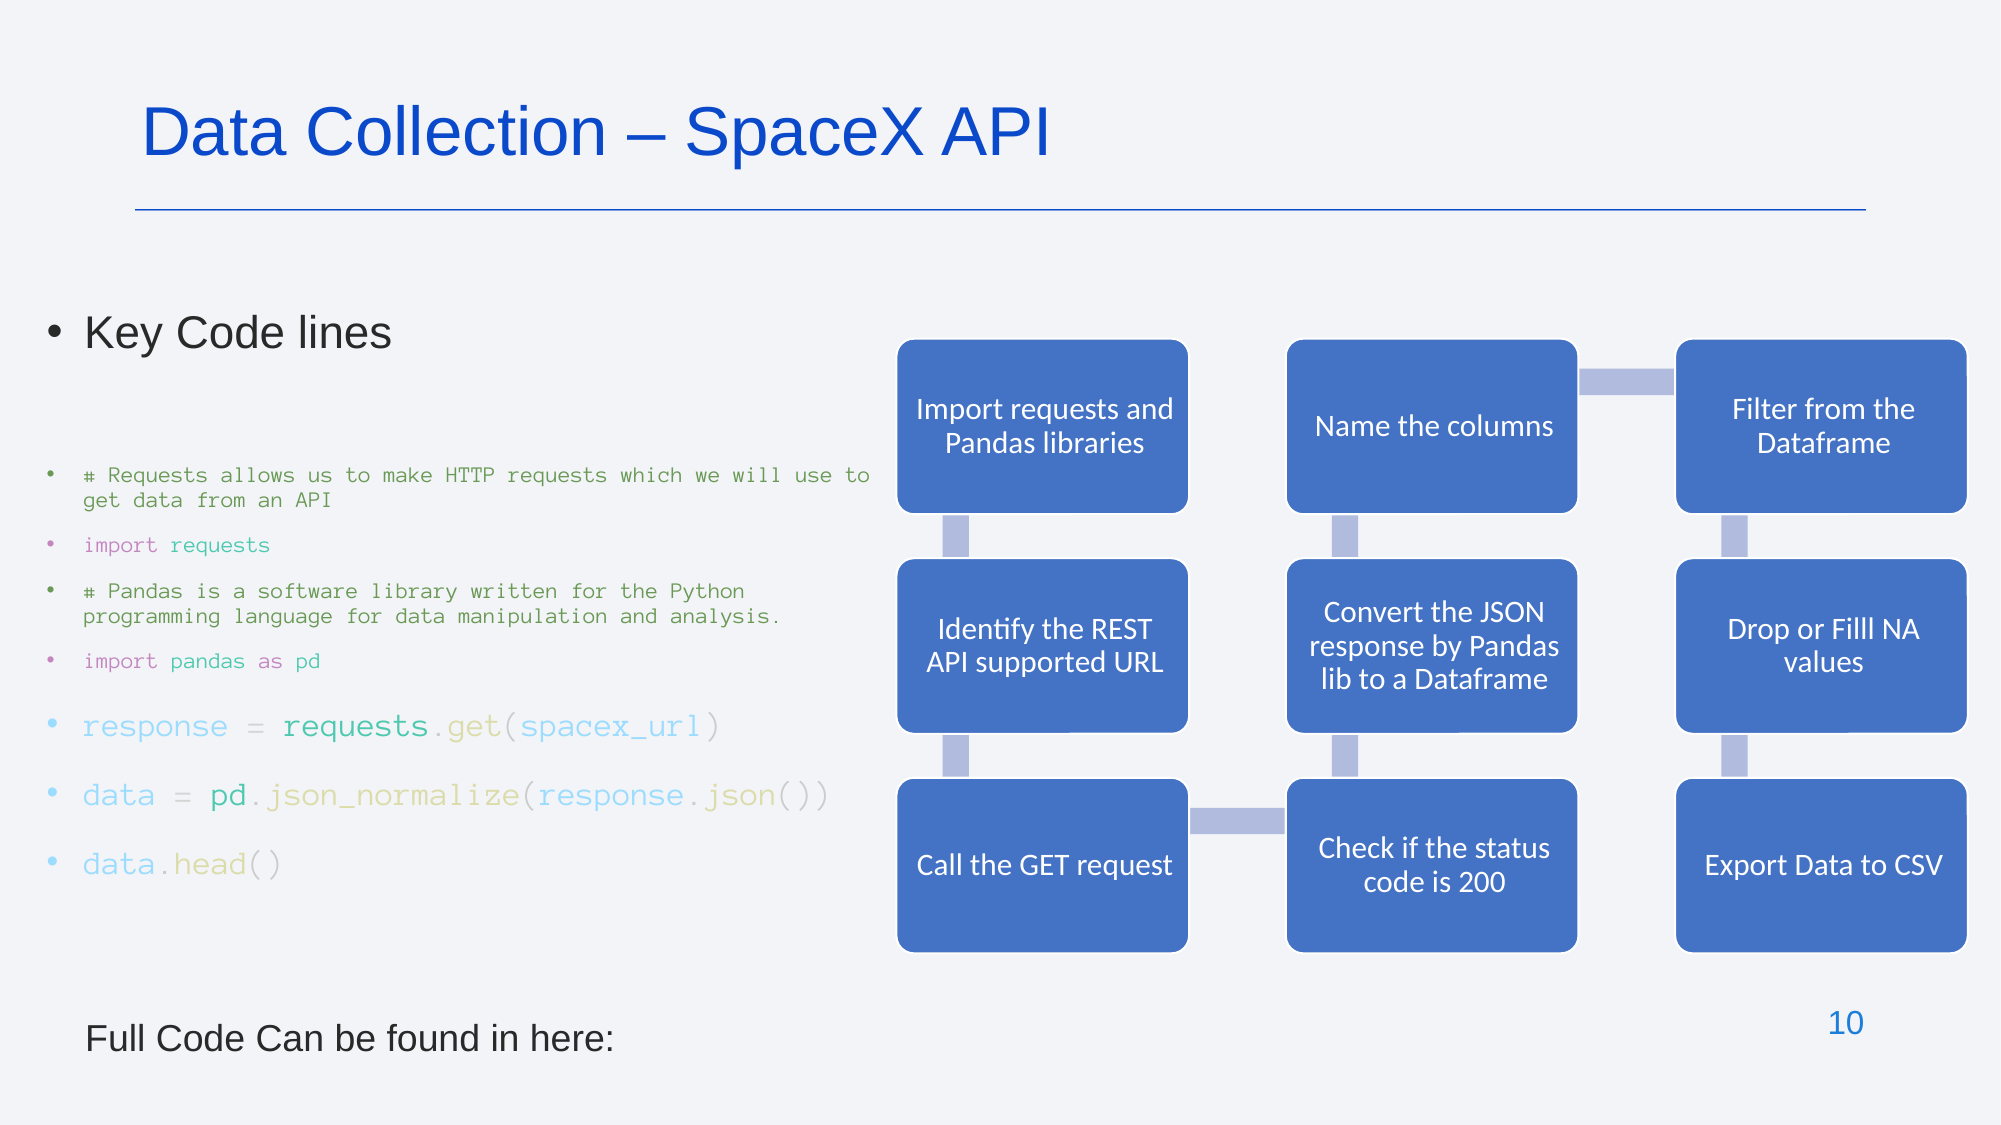

Data Collection – SpaceX API
Key Code lines

# Requests allows us to make HTTP requests which we will use to get data from an API
import requests
# Pandas is a software library written for the Python programming language for data manipulation and analysis.
import pandas as pd
response = requests.get(spacex_url)
data = pd.json_normalize(response.json())
data.head()

Import requests and Pandas libraries
Identify the REST API supported URL
Call the GET request
Check if the status code is 200
Convert the JSON response by Pandas lib to a Dataframe
Name the columns
Filter from the Dataframe
Drop or Filll NA values
Export Data to CSV
10
Full Code Can be found in here: